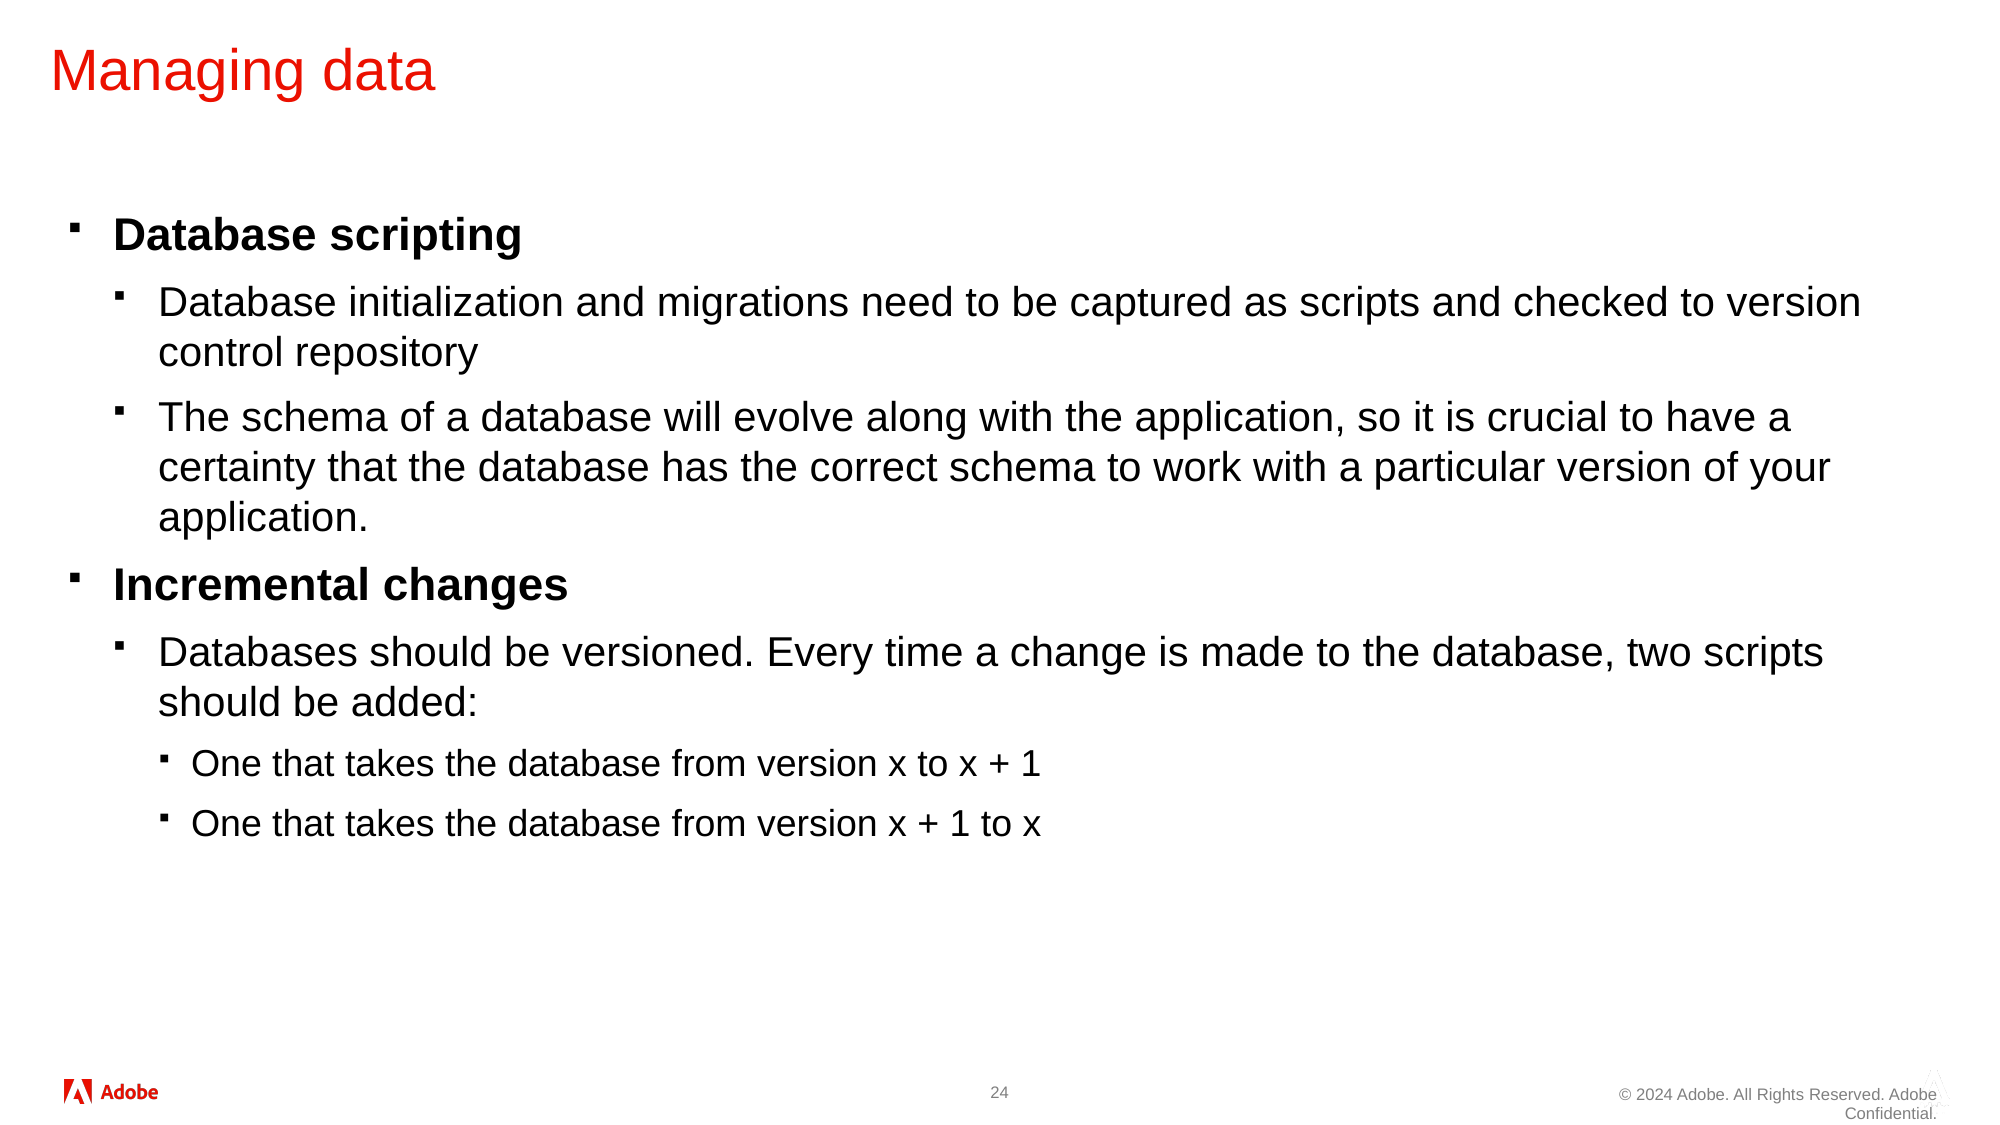

# Managing data
Database scripting
Database initialization and migrations need to be captured as scripts and checked to version control repository
The schema of a database will evolve along with the application, so it is crucial to have a certainty that the database has the correct schema to work with a particular version of your application.
Incremental changes
Databases should be versioned. Every time a change is made to the database, two scripts should be added:
One that takes the database from version x to x + 1
One that takes the database from version x + 1 to x
24